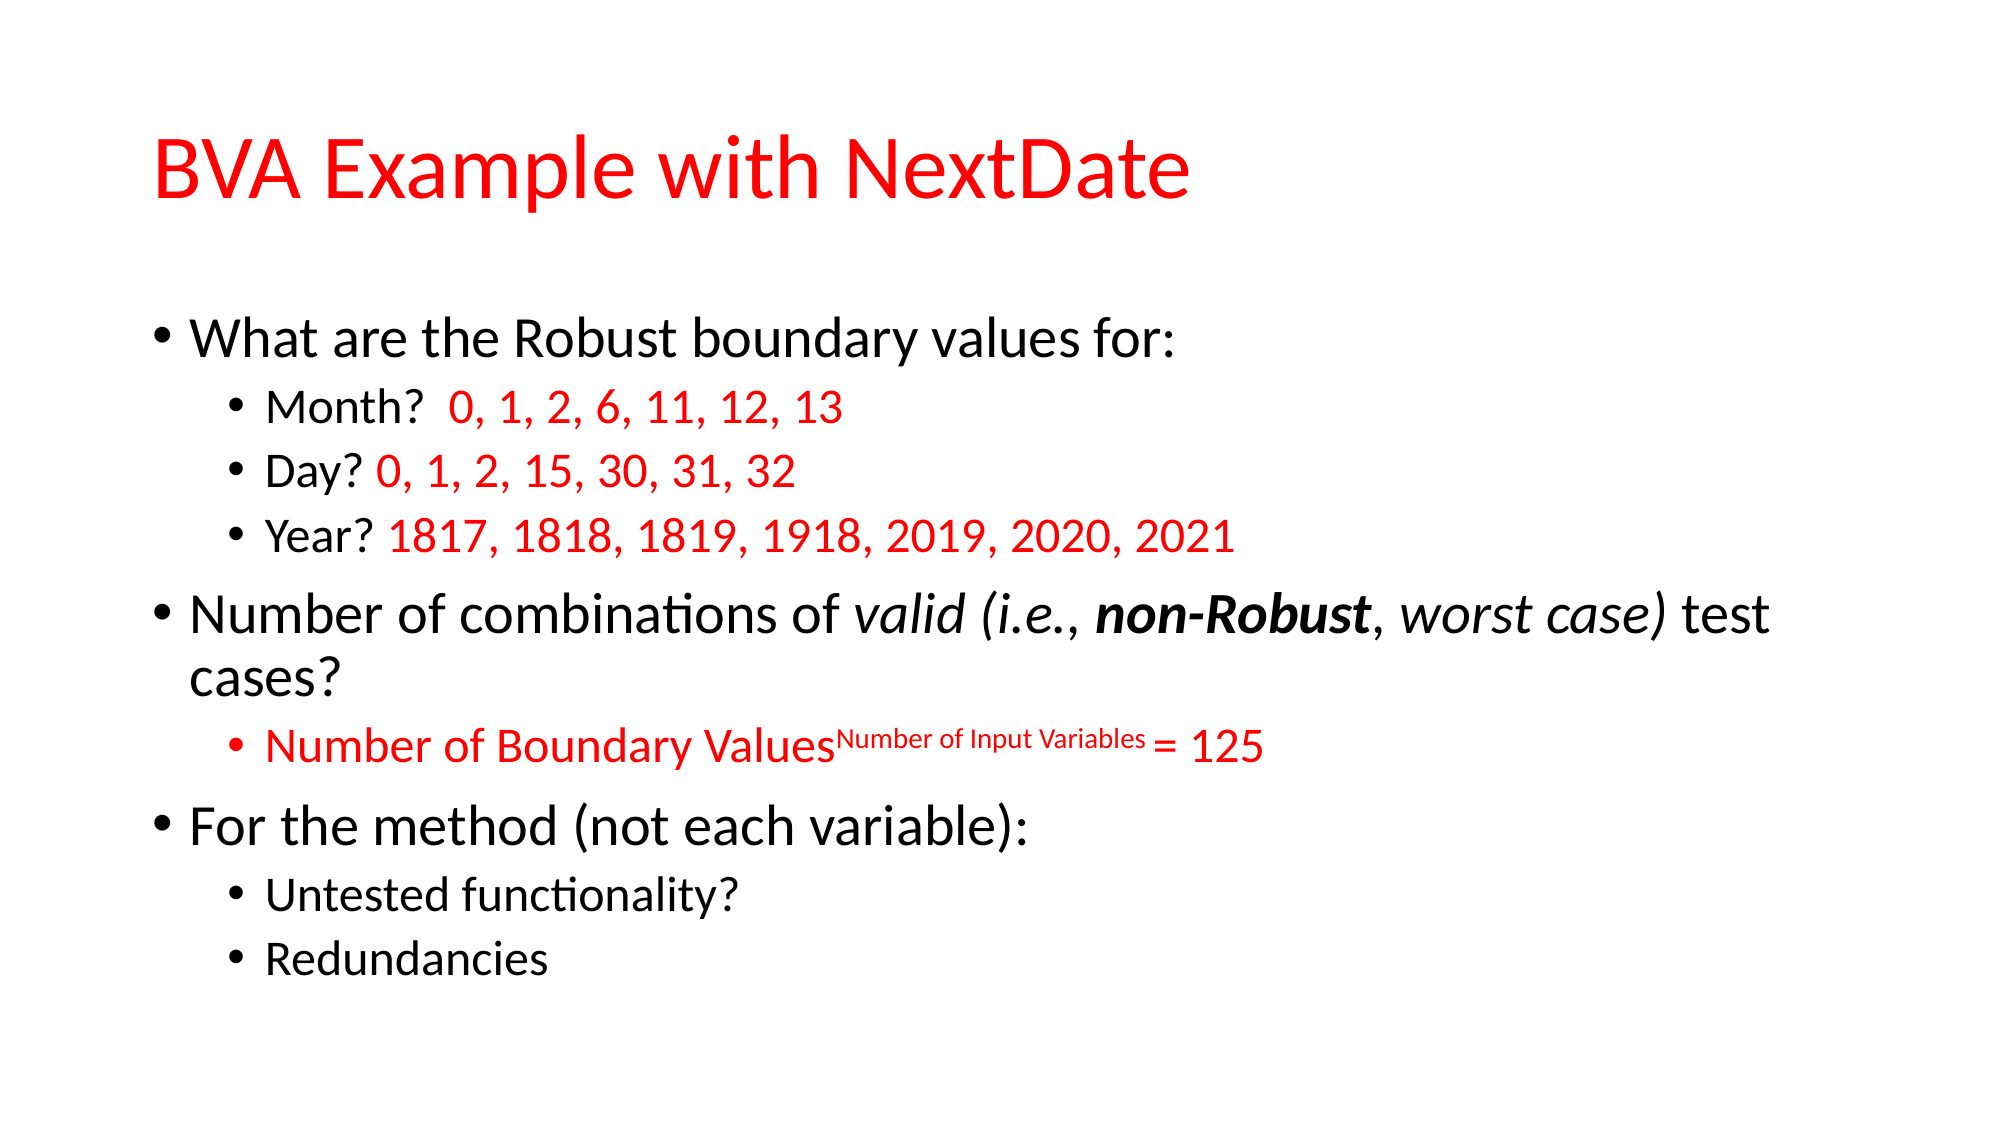

# BVA Example with NextDate
What are the Robust boundary values for:
Month?  0, 1, 2, 6, 11, 12, 13
Day? 0, 1, 2, 15, 30, 31, 32
Year? 1817, 1818, 1819, 1918, 2019, 2020, 2021
Number of combinations of valid (i.e., non-Robust, worst case) test cases?
Number of Boundary ValuesNumber of Input Variables = 125
For the method (not each variable):
Untested functionality?
Redundancies